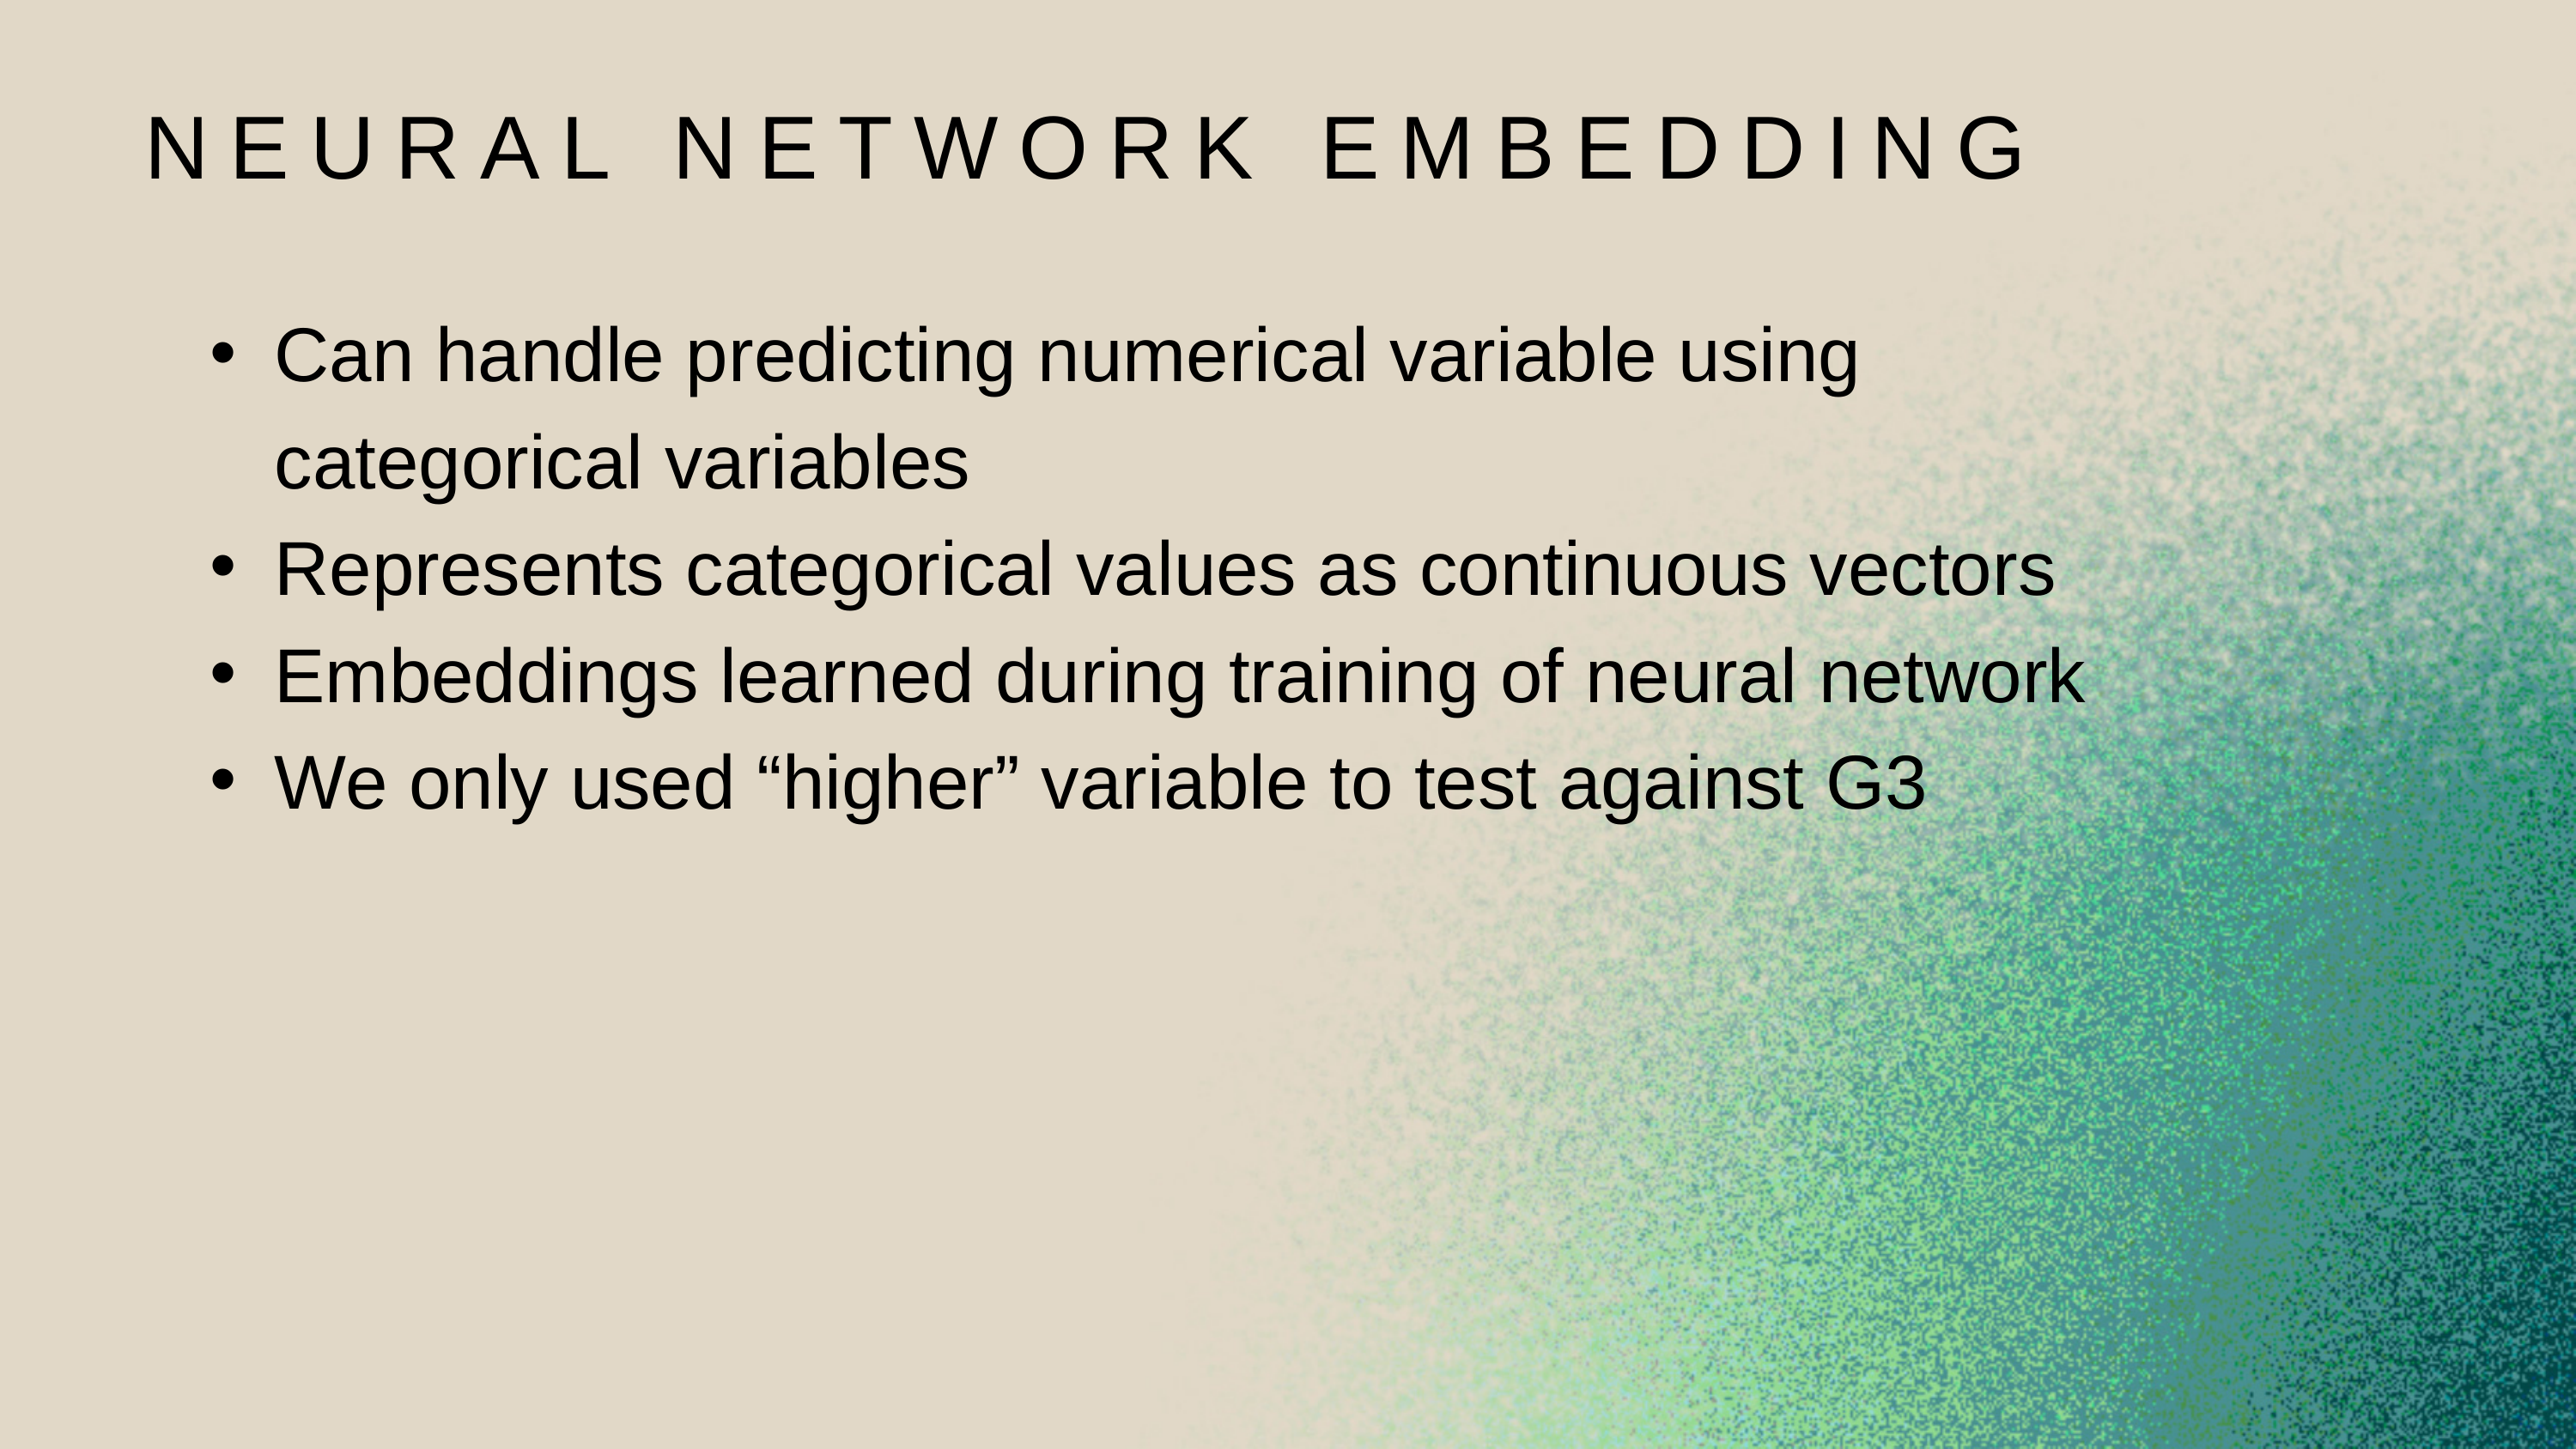

NEURAL NETWORK EMBEDDING
Can handle predicting numerical variable using categorical variables
Represents categorical values as continuous vectors
Embeddings learned during training of neural network
We only used “higher” variable to test against G3